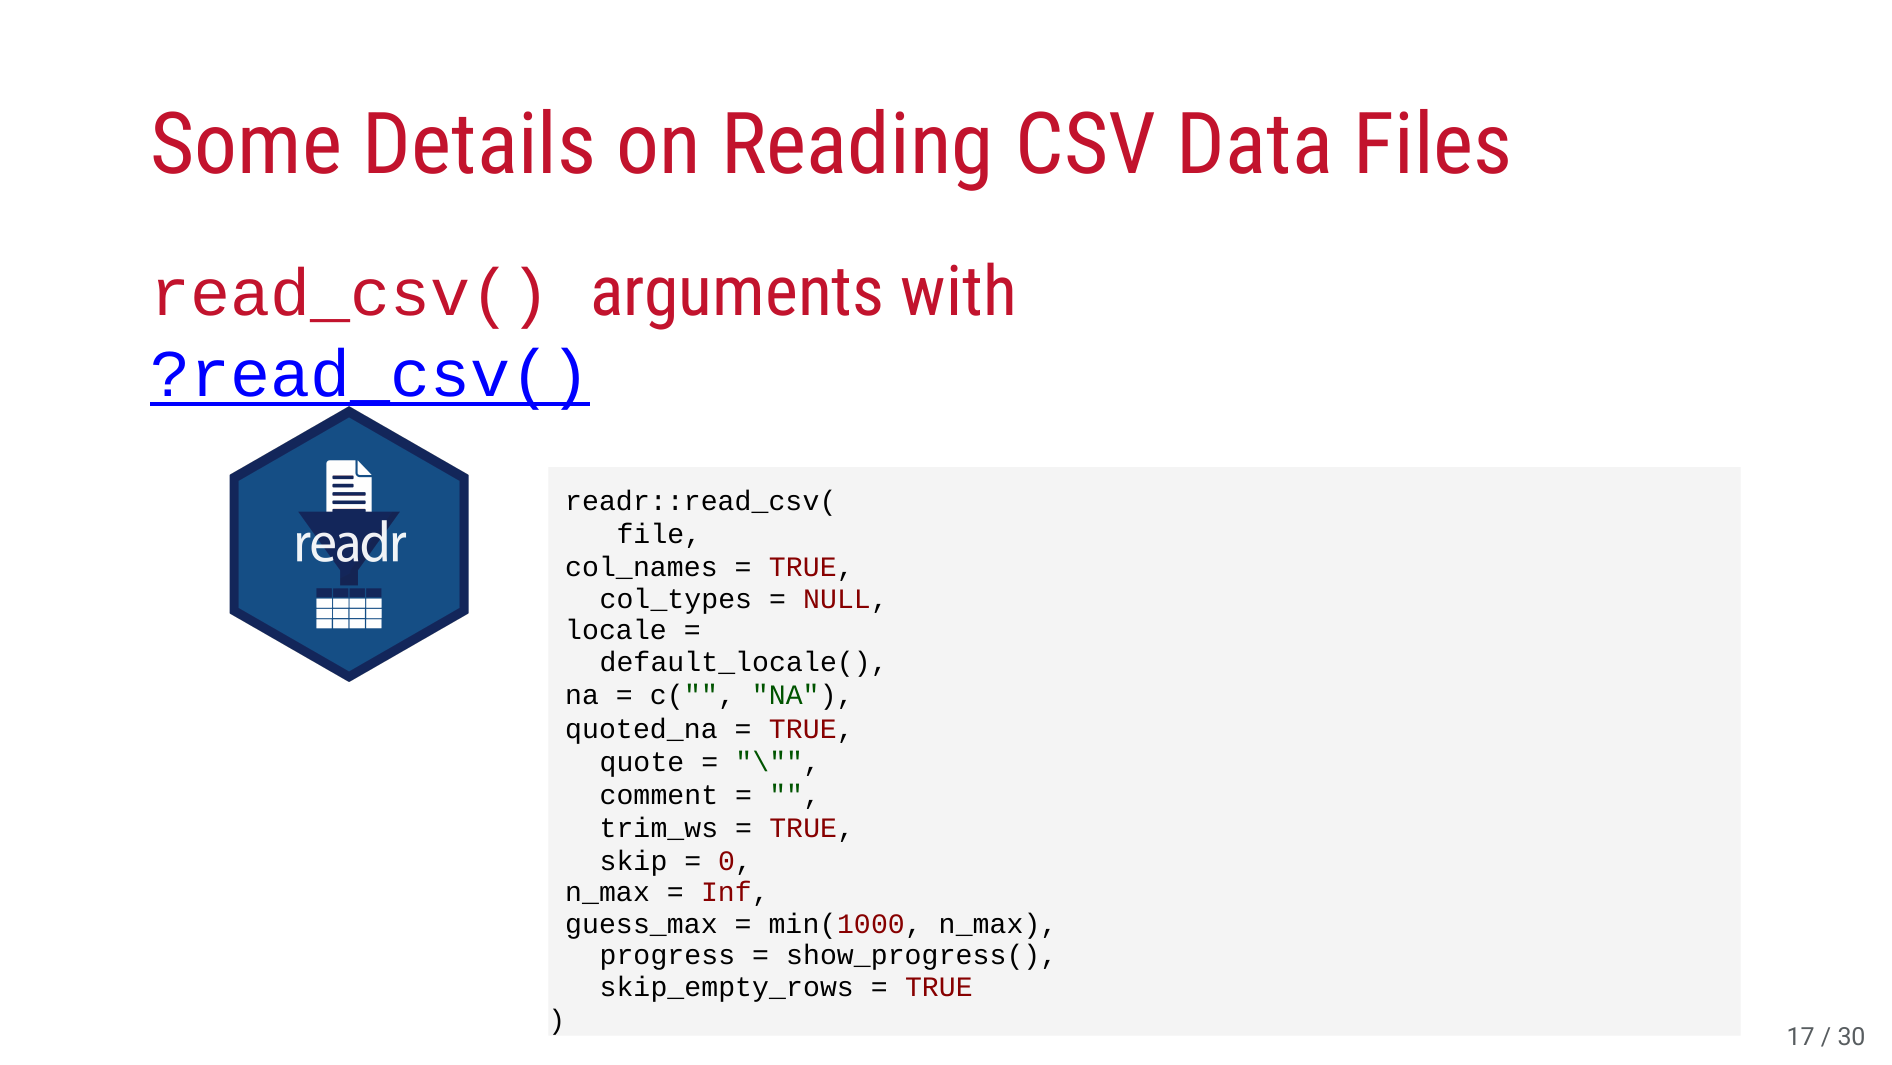

# Some Details on Reading CSV Data Files
read_csv() arguments with ?read_csv()

readr::read_csv(  file,
col_names = TRUE,  col_types = NULL,
locale = default_locale(),
na = c("", "NA"),
quoted_na = TRUE,  quote = "\"",  comment = "",  trim_ws = TRUE,  skip = 0,
n_max = Inf,
guess_max = min(1000, n_max),  progress = show_progress(),  skip_empty_rows = TRUE
)
17 / 30